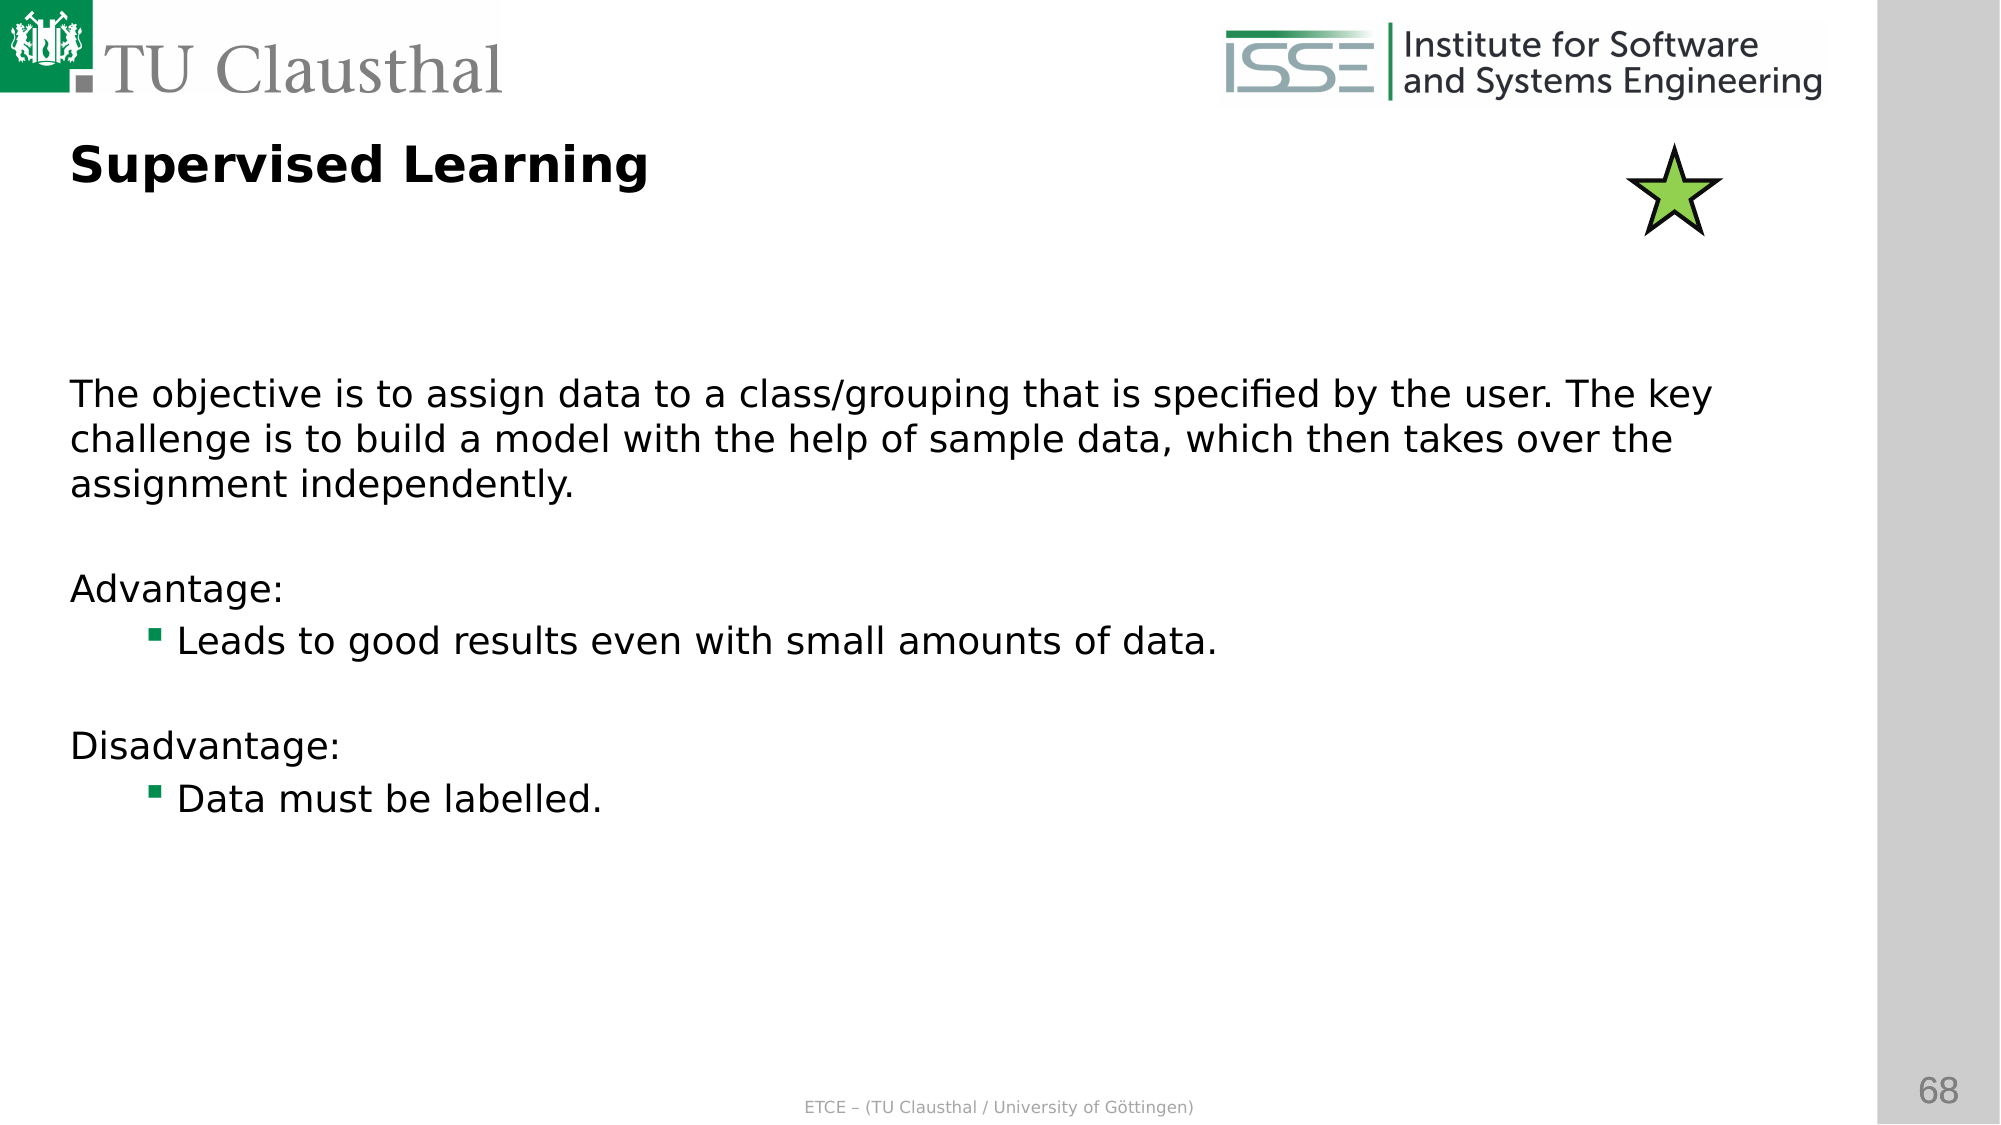

Supervised Learning

The objective is to assign data to a class/grouping that is specified by the user. The key challenge is to build a model with the help of sample data, which then takes over the assignment independently.

Advantage:
Leads to good results even with small amounts of data.

Disadvantage:
Data must be labelled.